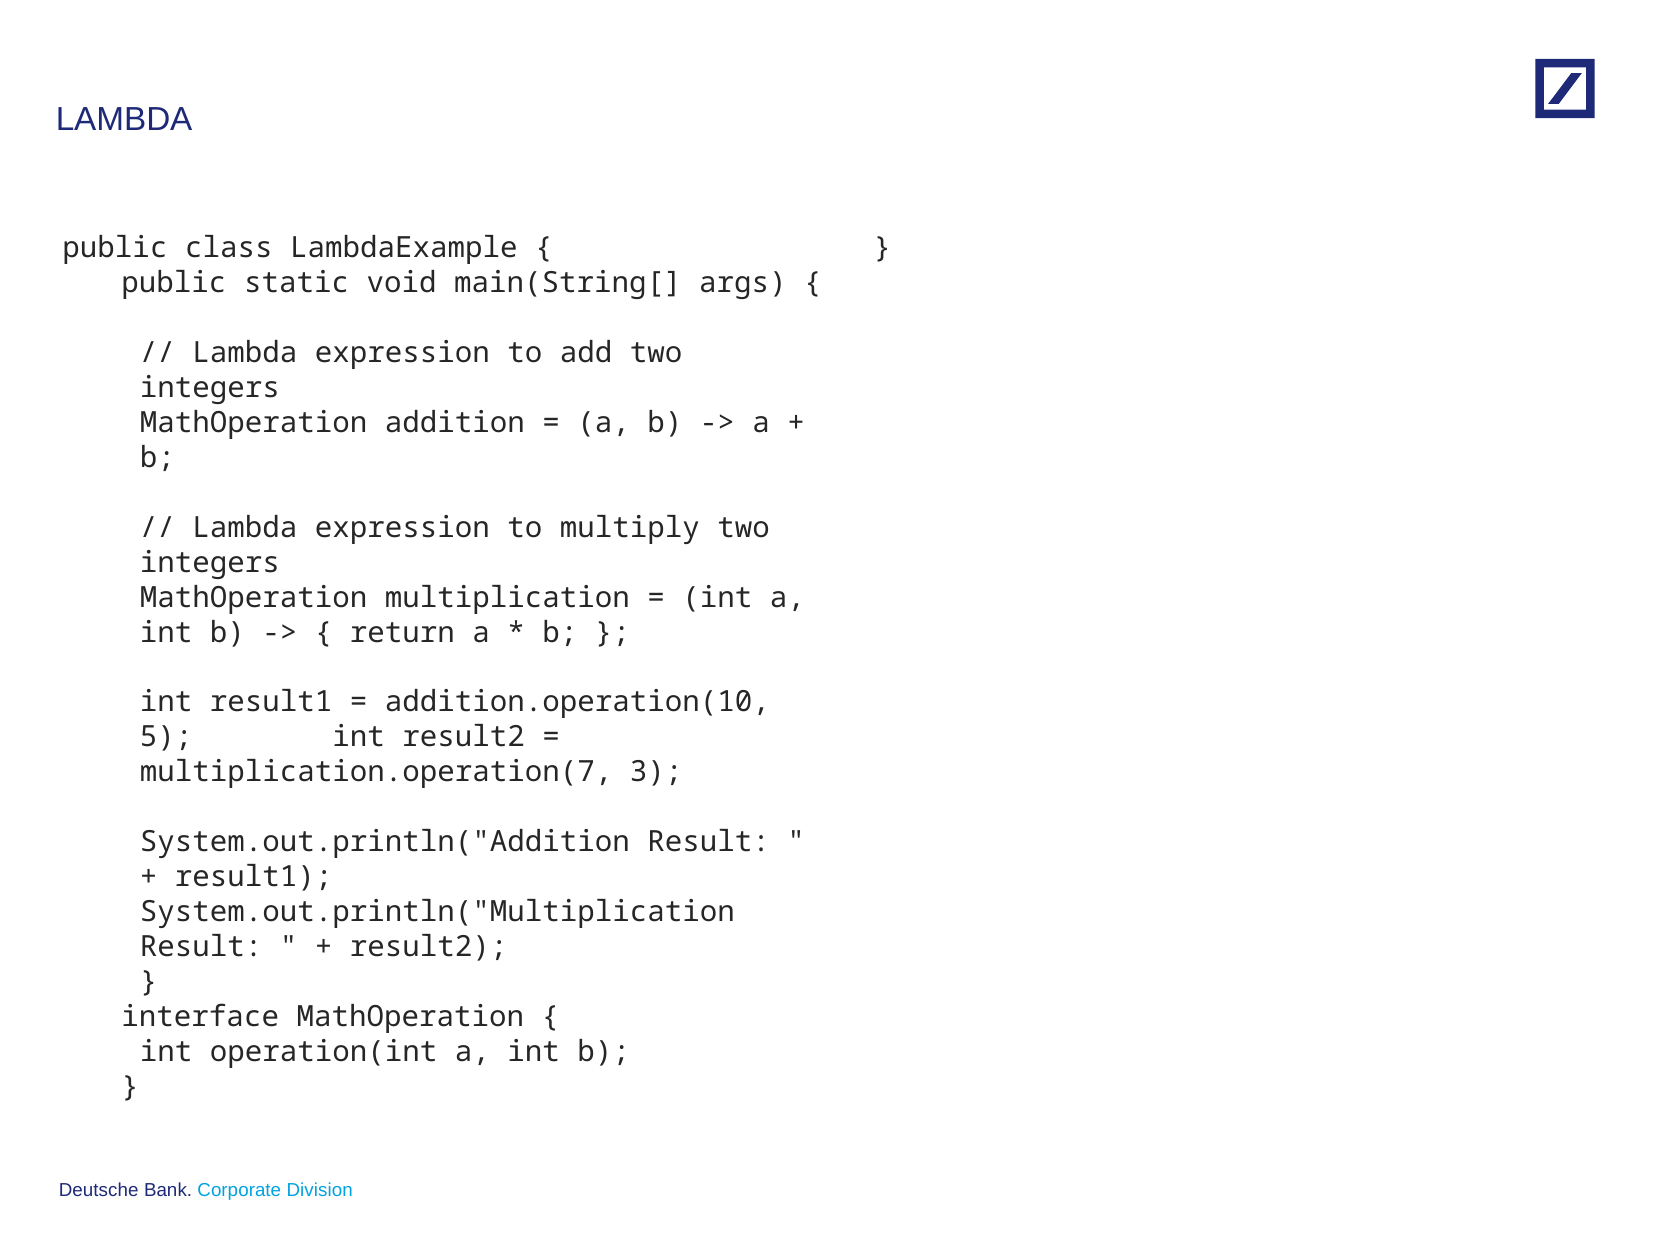

# LAMBDA
public class LambdaExample {
public static void main(String[] args) {
// Lambda expression to add two integers
MathOperation addition = (a, b) -> a + b;

// Lambda expression to multiply two integers
MathOperation multiplication = (int a, int b) -> { return a * b; };

int result1 = addition.operation(10, 5);        int result2 = multiplication.operation(7, 3);

System.out.println("Addition Result: " + result1);        System.out.println("Multiplication Result: " + result2);
}
interface MathOperation {
int operation(int a, int b);
}
}